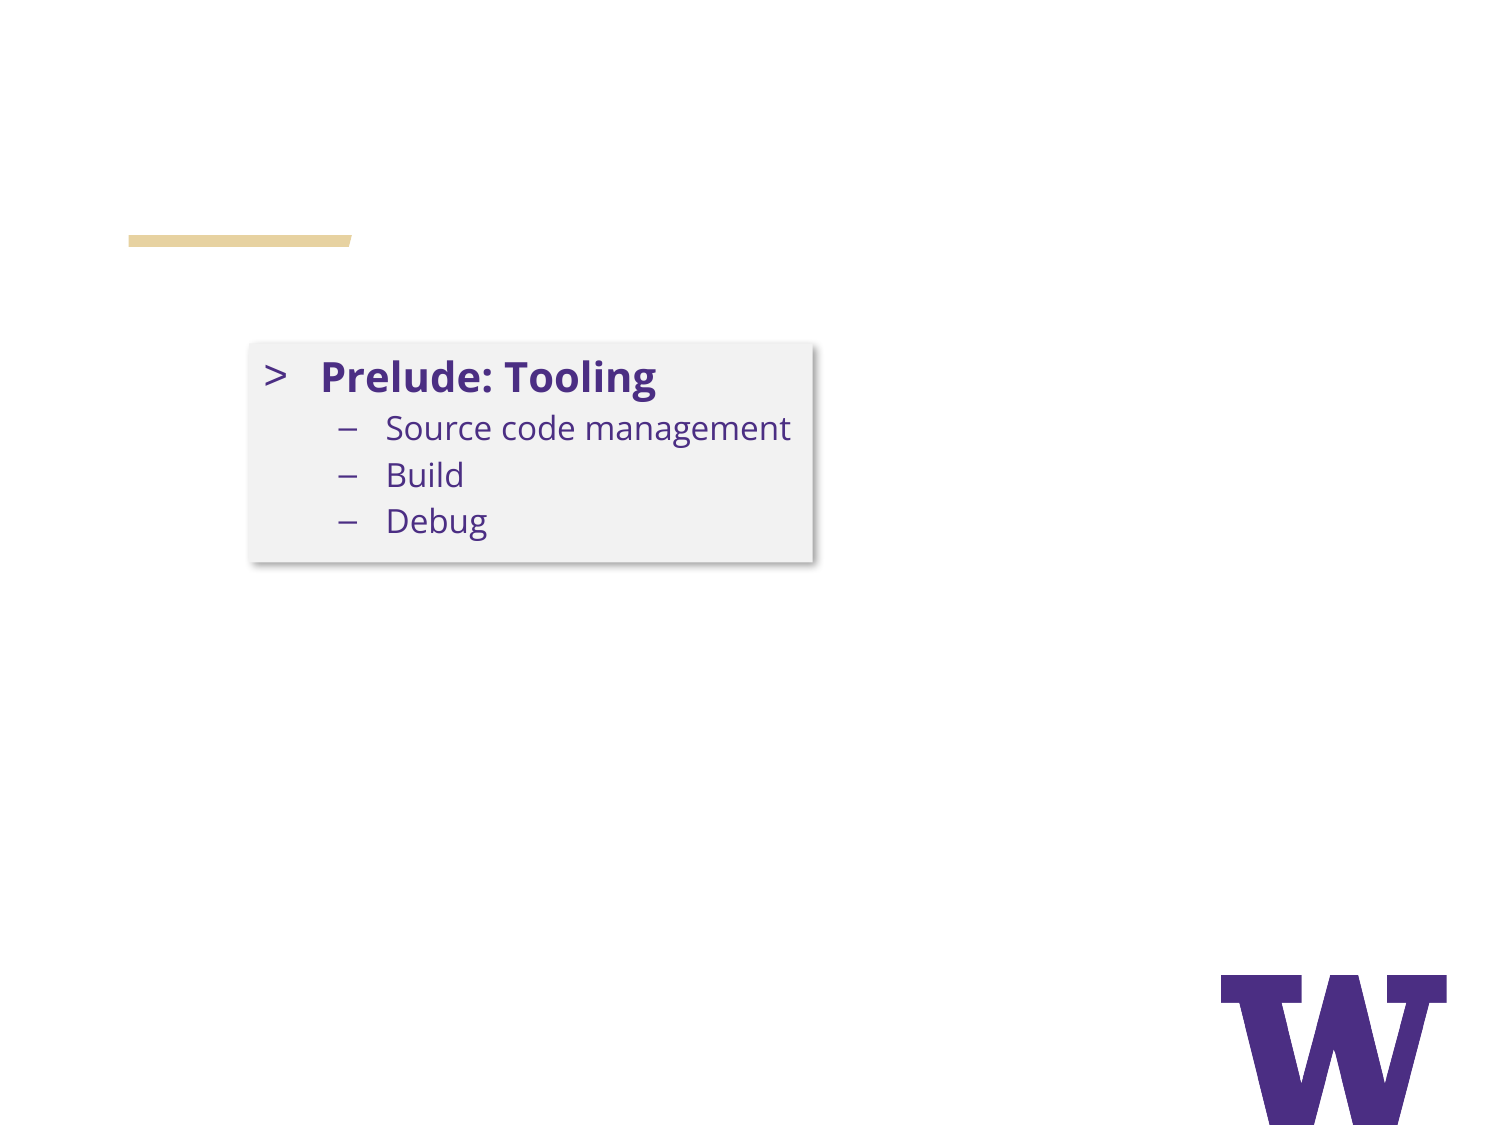

Prelude: Tooling
Source code management
Build
Debug